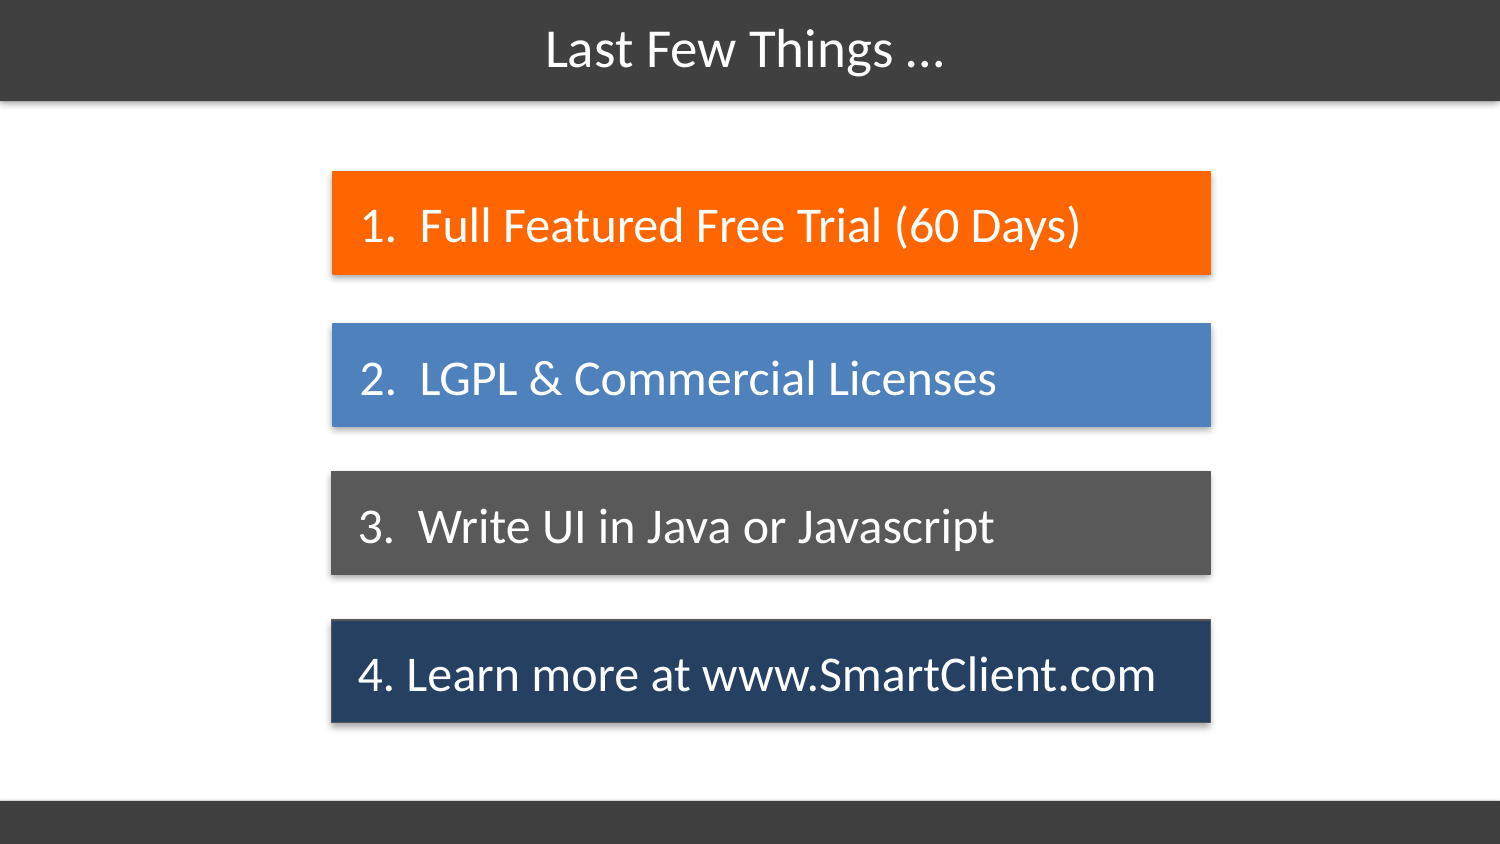

Last Few Things …
 1.  Full Featured Free Trial (60 Days)
 2.  LGPL & Commercial Licenses
 3.  Write UI in Java or Javascript
 4. Learn more at www.SmartClient.com